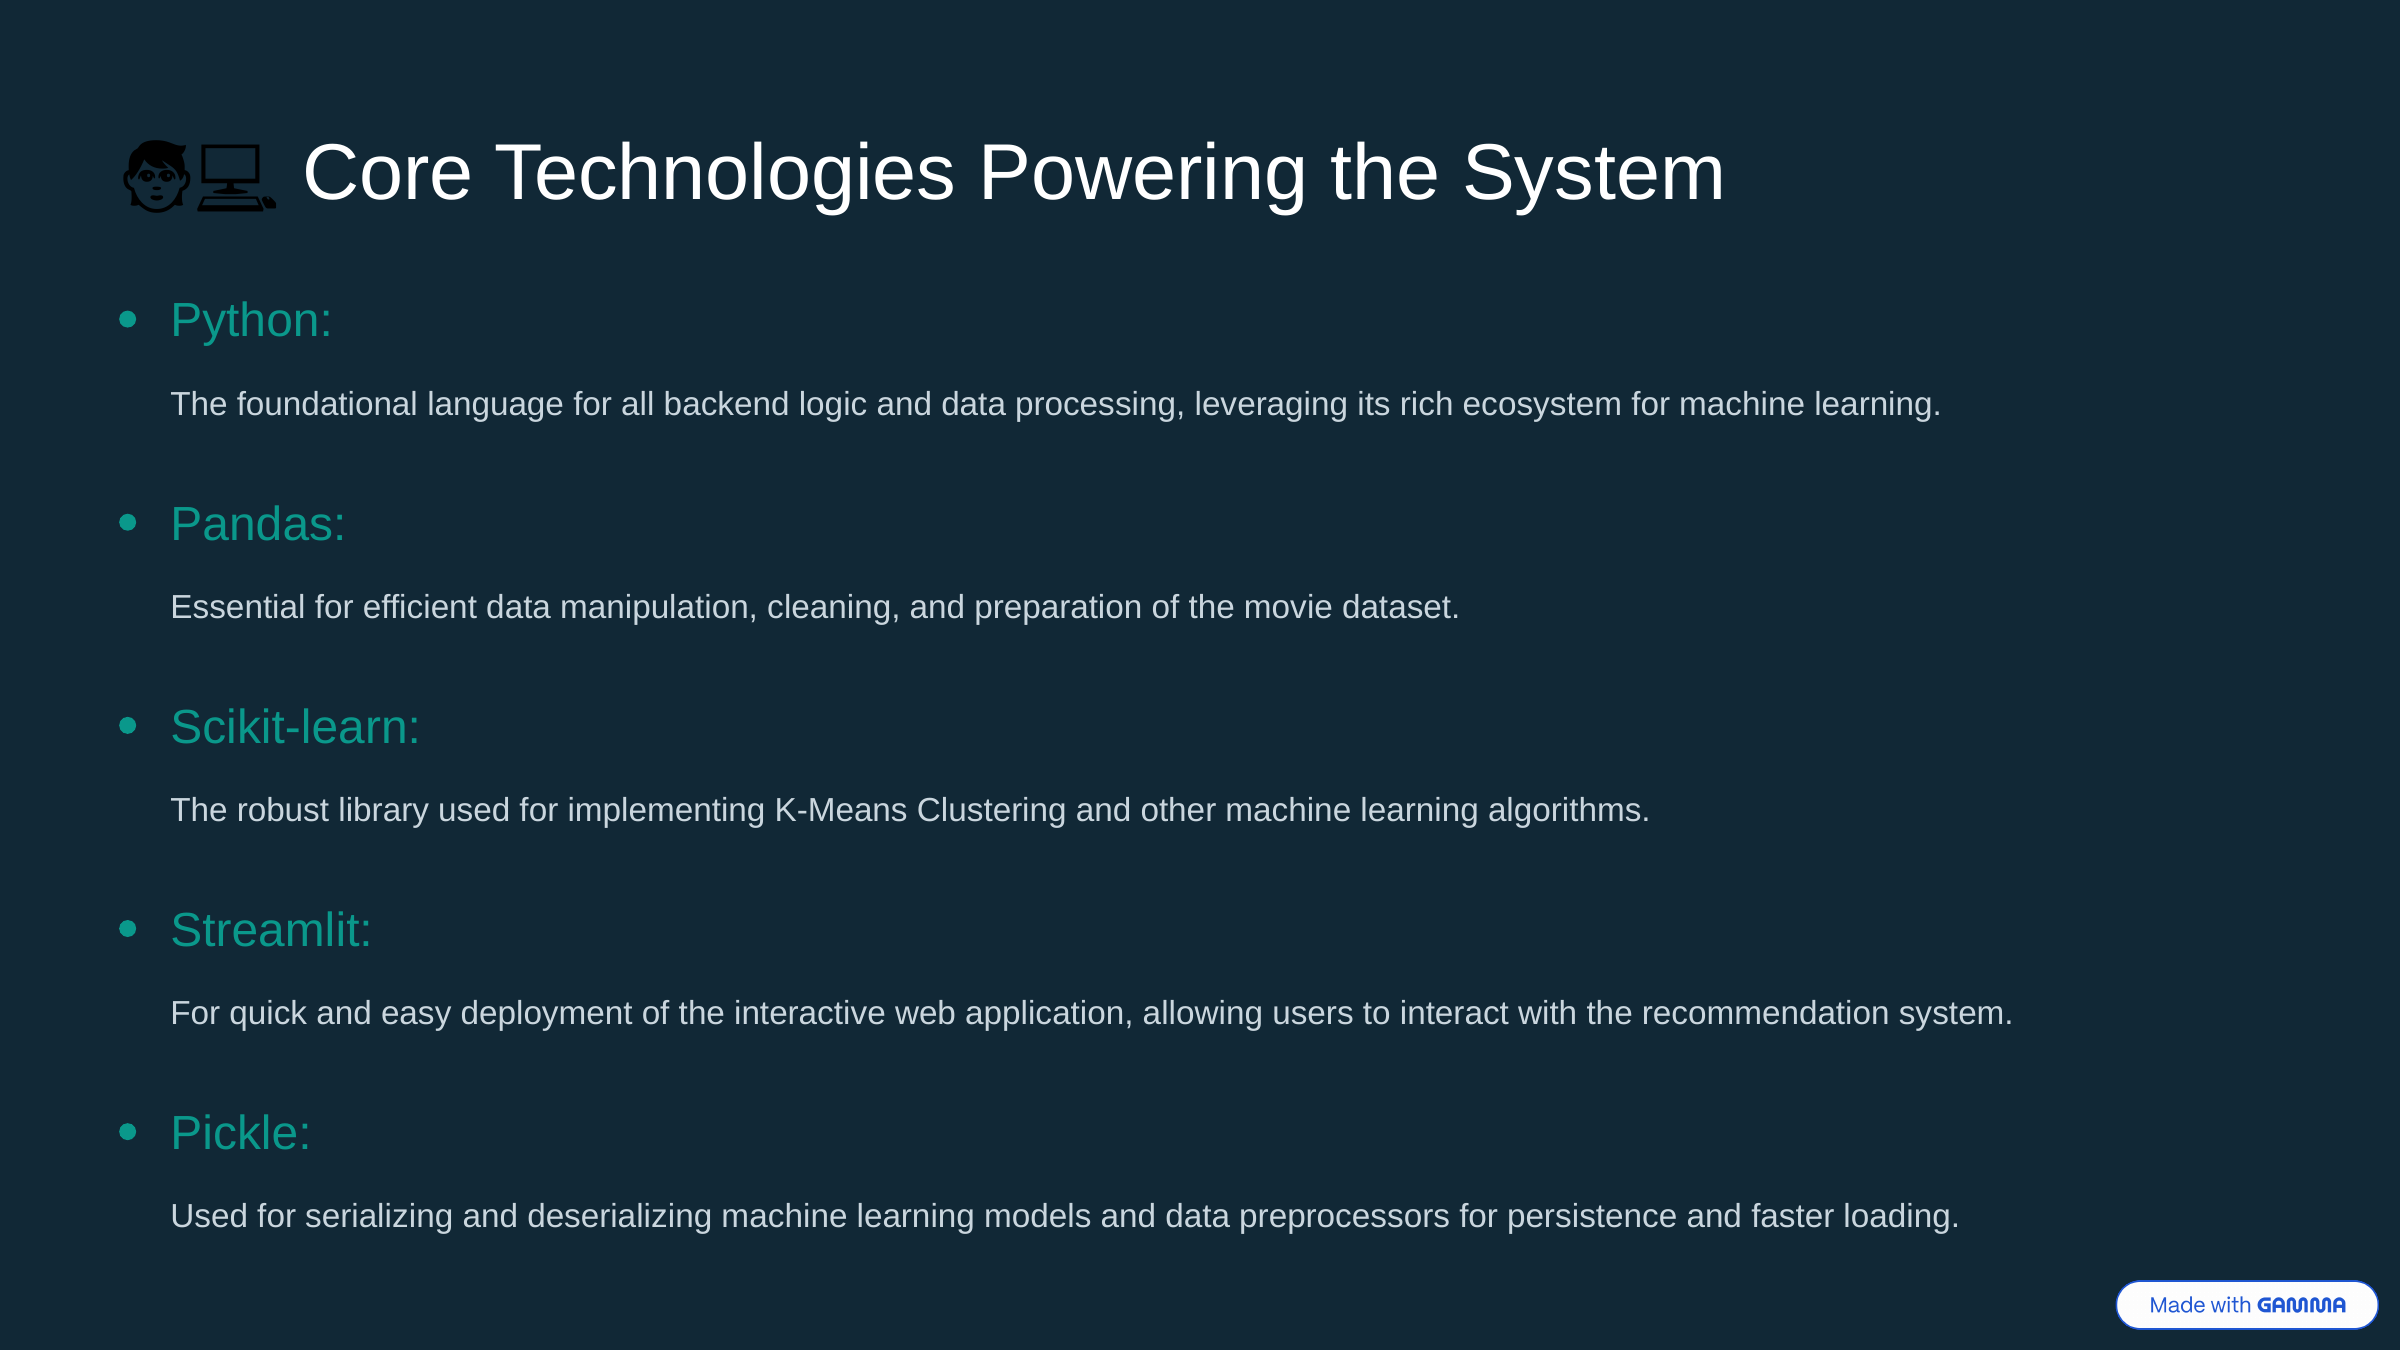

🧑‍💻 Core Technologies Powering the System
Python:

The foundational language for all backend logic and data processing, leveraging its rich ecosystem for machine learning.
Pandas:

Essential for efficient data manipulation, cleaning, and preparation of the movie dataset.
Scikit-learn:

The robust library used for implementing K-Means Clustering and other machine learning algorithms.
Streamlit:

For quick and easy deployment of the interactive web application, allowing users to interact with the recommendation system.
Pickle:

Used for serializing and deserializing machine learning models and data preprocessors for persistence and faster loading.